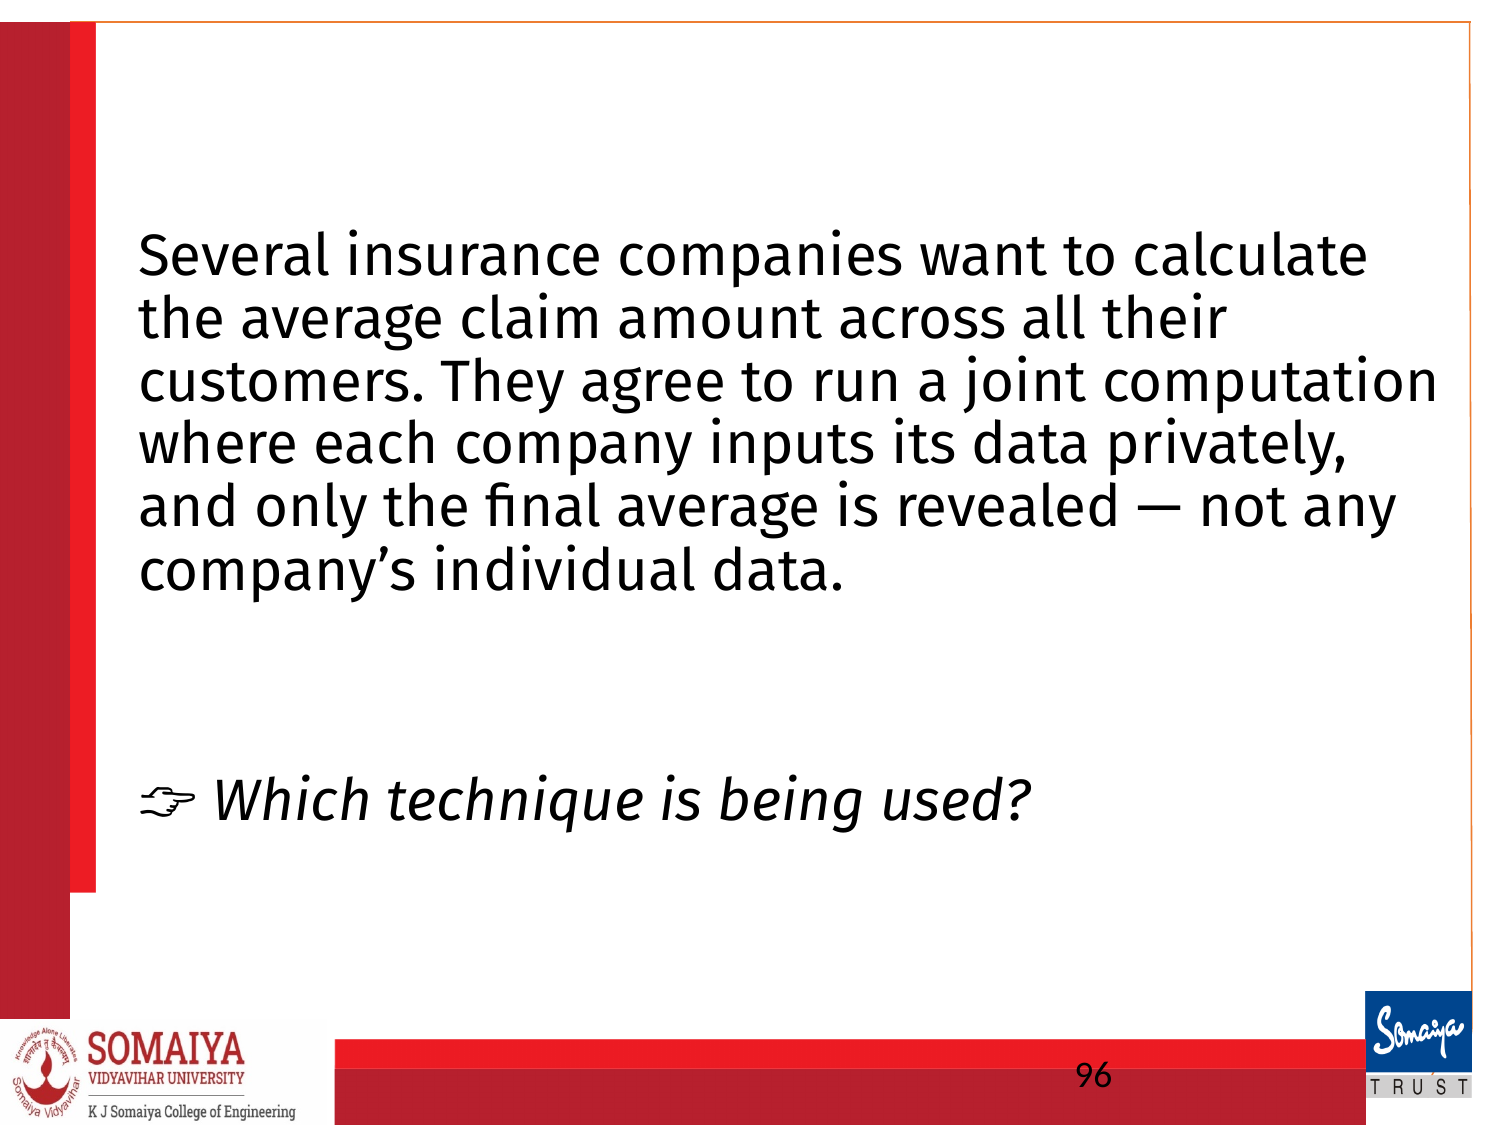

#
Several insurance companies want to calculate the average claim amount across all their customers. They agree to run a joint computation where each company inputs its data privately, and only the final average is revealed — not any company’s individual data.

👉 Which technique is being used?

96